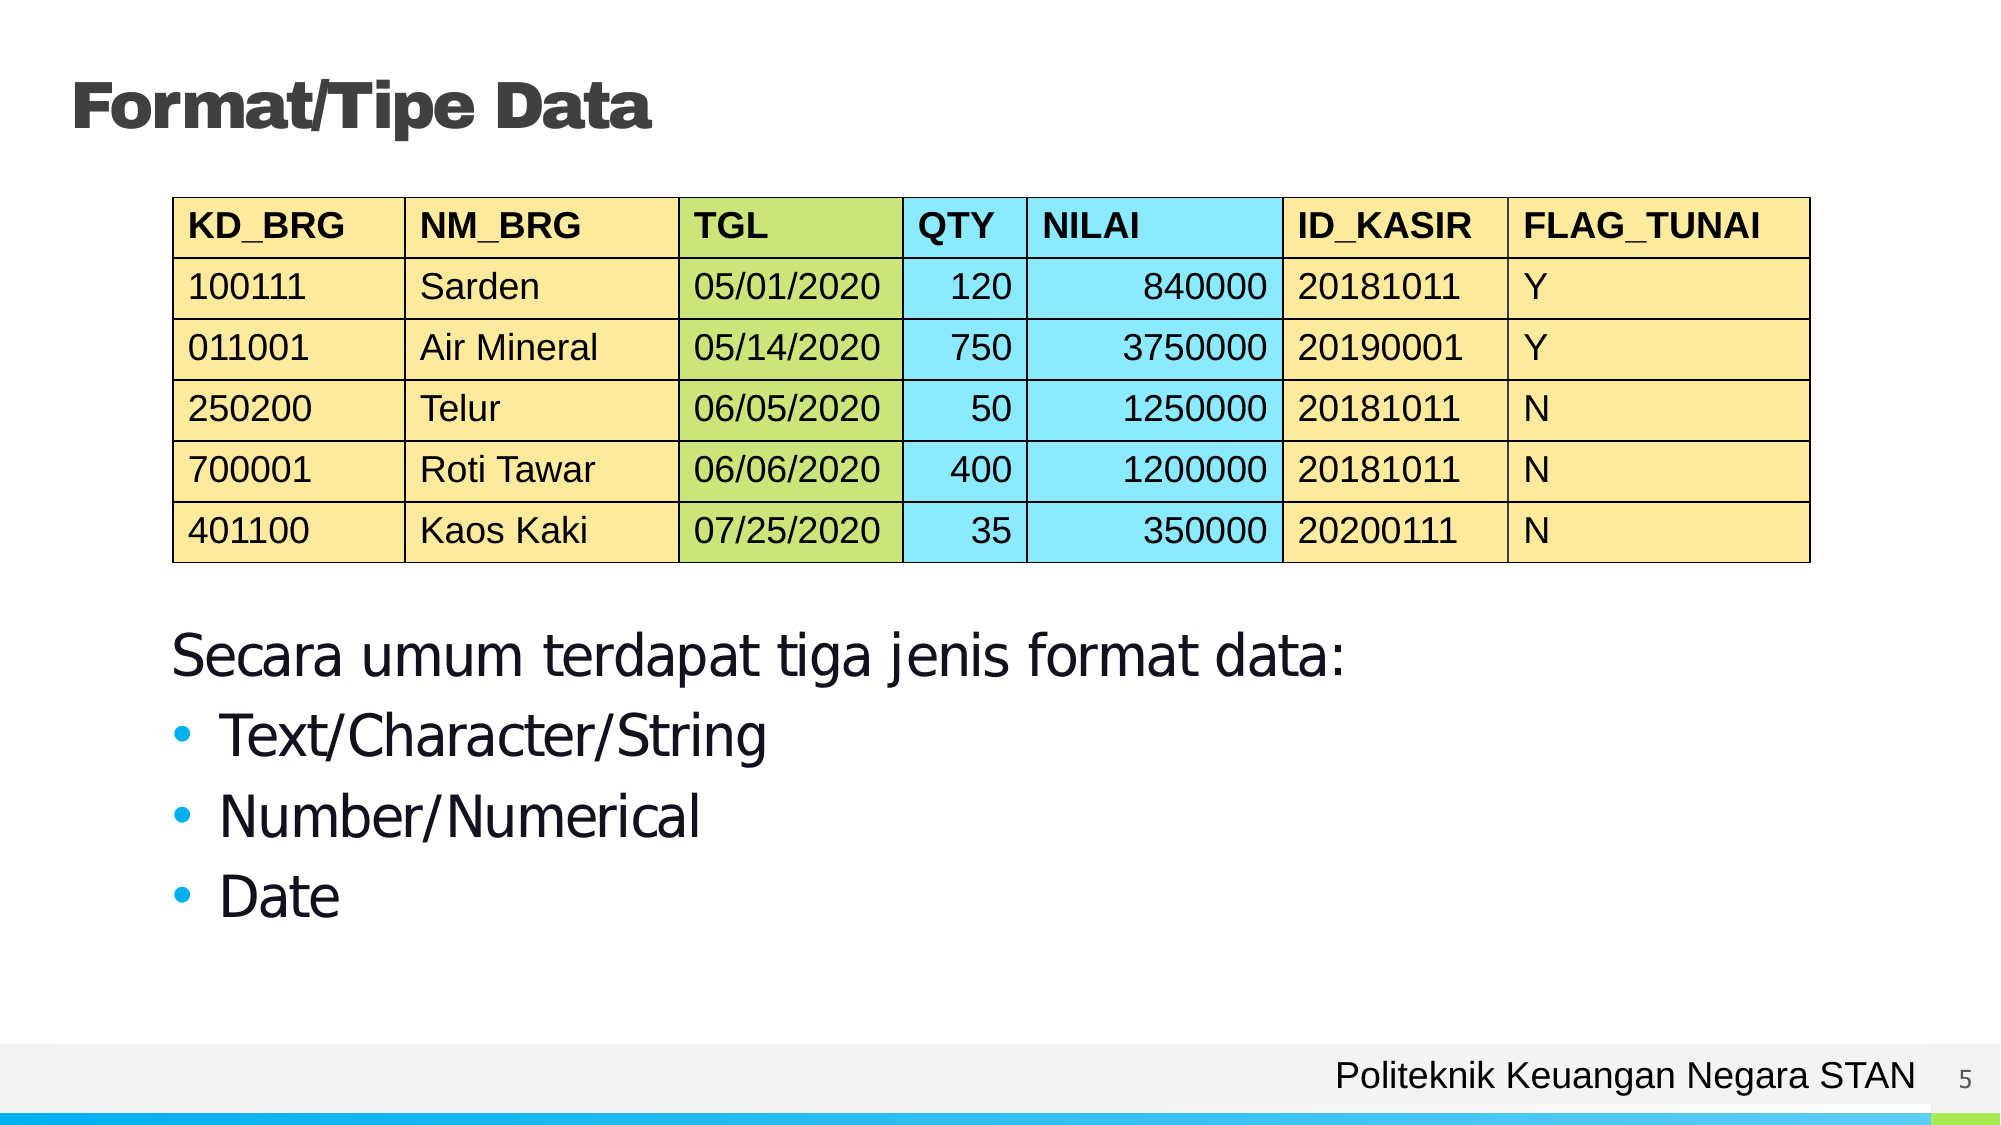

# Format/Tipe Data
| KD\_BRG | NM\_BRG | TGL | QTY | NILAI | ID\_KASIR | FLAG\_TUNAI |
| --- | --- | --- | --- | --- | --- | --- |
| 100111 | Sarden | 05/01/2020 | 120 | 840000 | 20181011 | Y |
| 011001 | Air Mineral | 05/14/2020 | 750 | 3750000 | 20190001 | Y |
| 250200 | Telur | 06/05/2020 | 50 | 1250000 | 20181011 | N |
| 700001 | Roti Tawar | 06/06/2020 | 400 | 1200000 | 20181011 | N |
| 401100 | Kaos Kaki | 07/25/2020 | 35 | 350000 | 20200111 | N |
Secara umum terdapat tiga jenis format data:
Text/Character/String
Number/Numerical
Date
Politeknik Keuangan Negara STAN
5